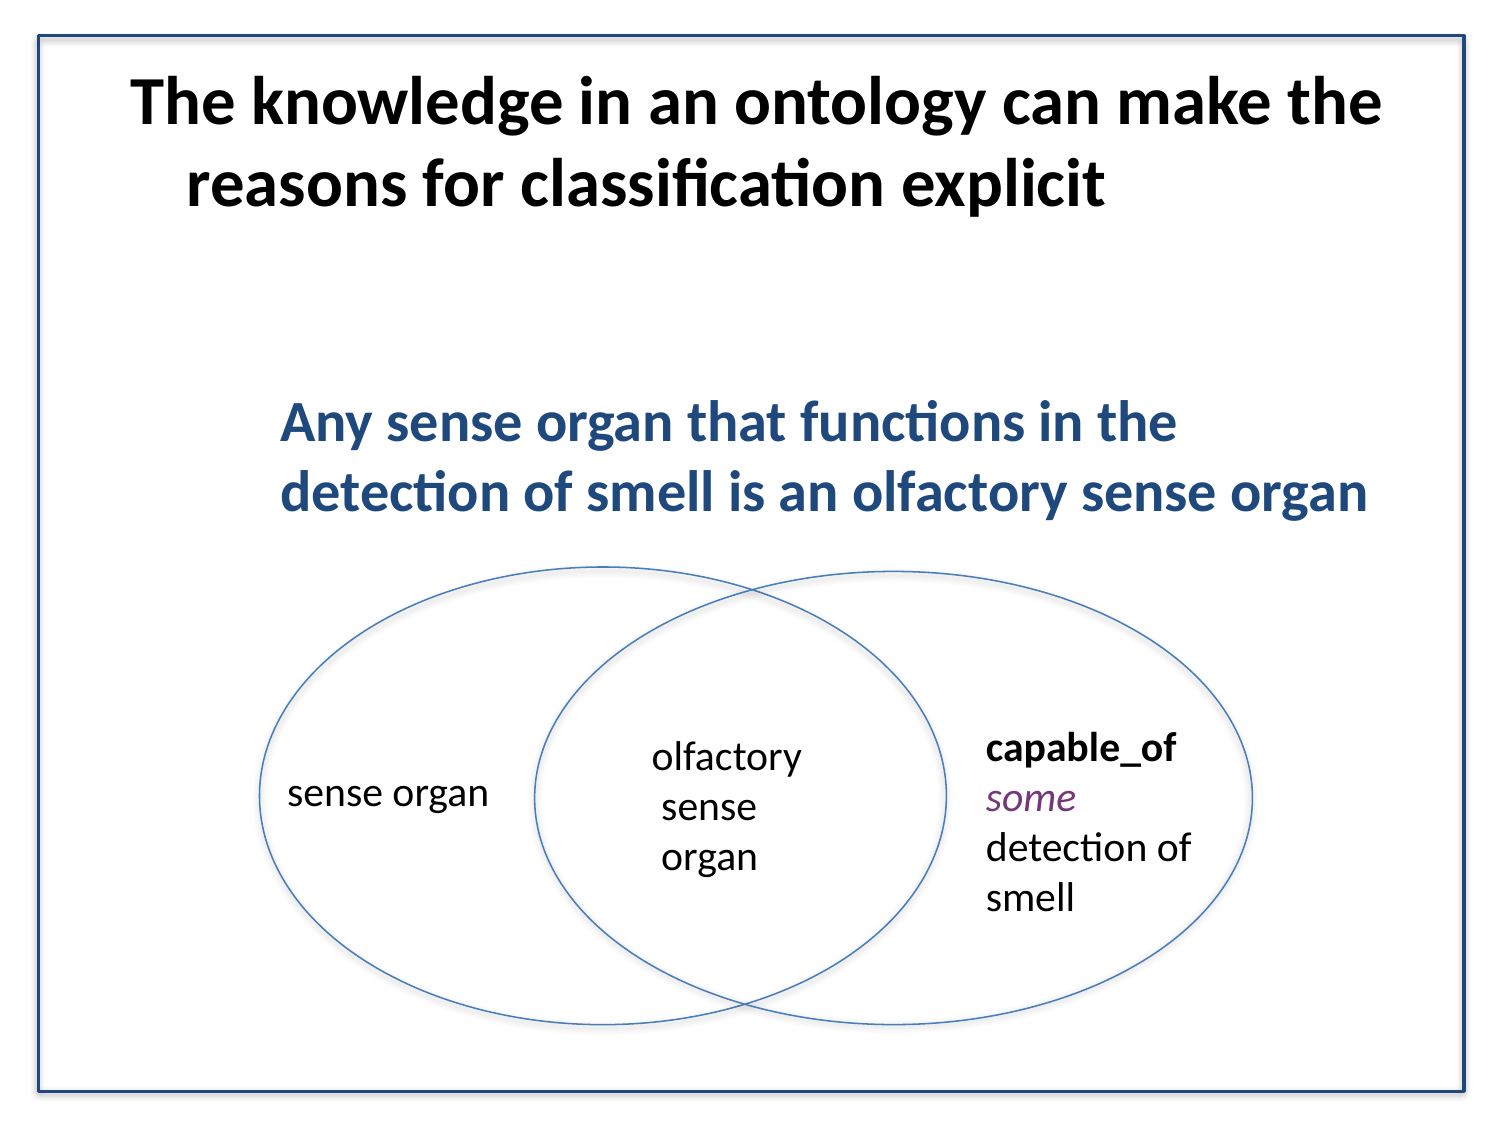

The knowledge in an ontology can make the reasons for classification explicit

Any sense organ that functions in the detection of smell is an olfactory sense organ

capable_of some detection of smell
olfactory
 sense
 organ
sense organ